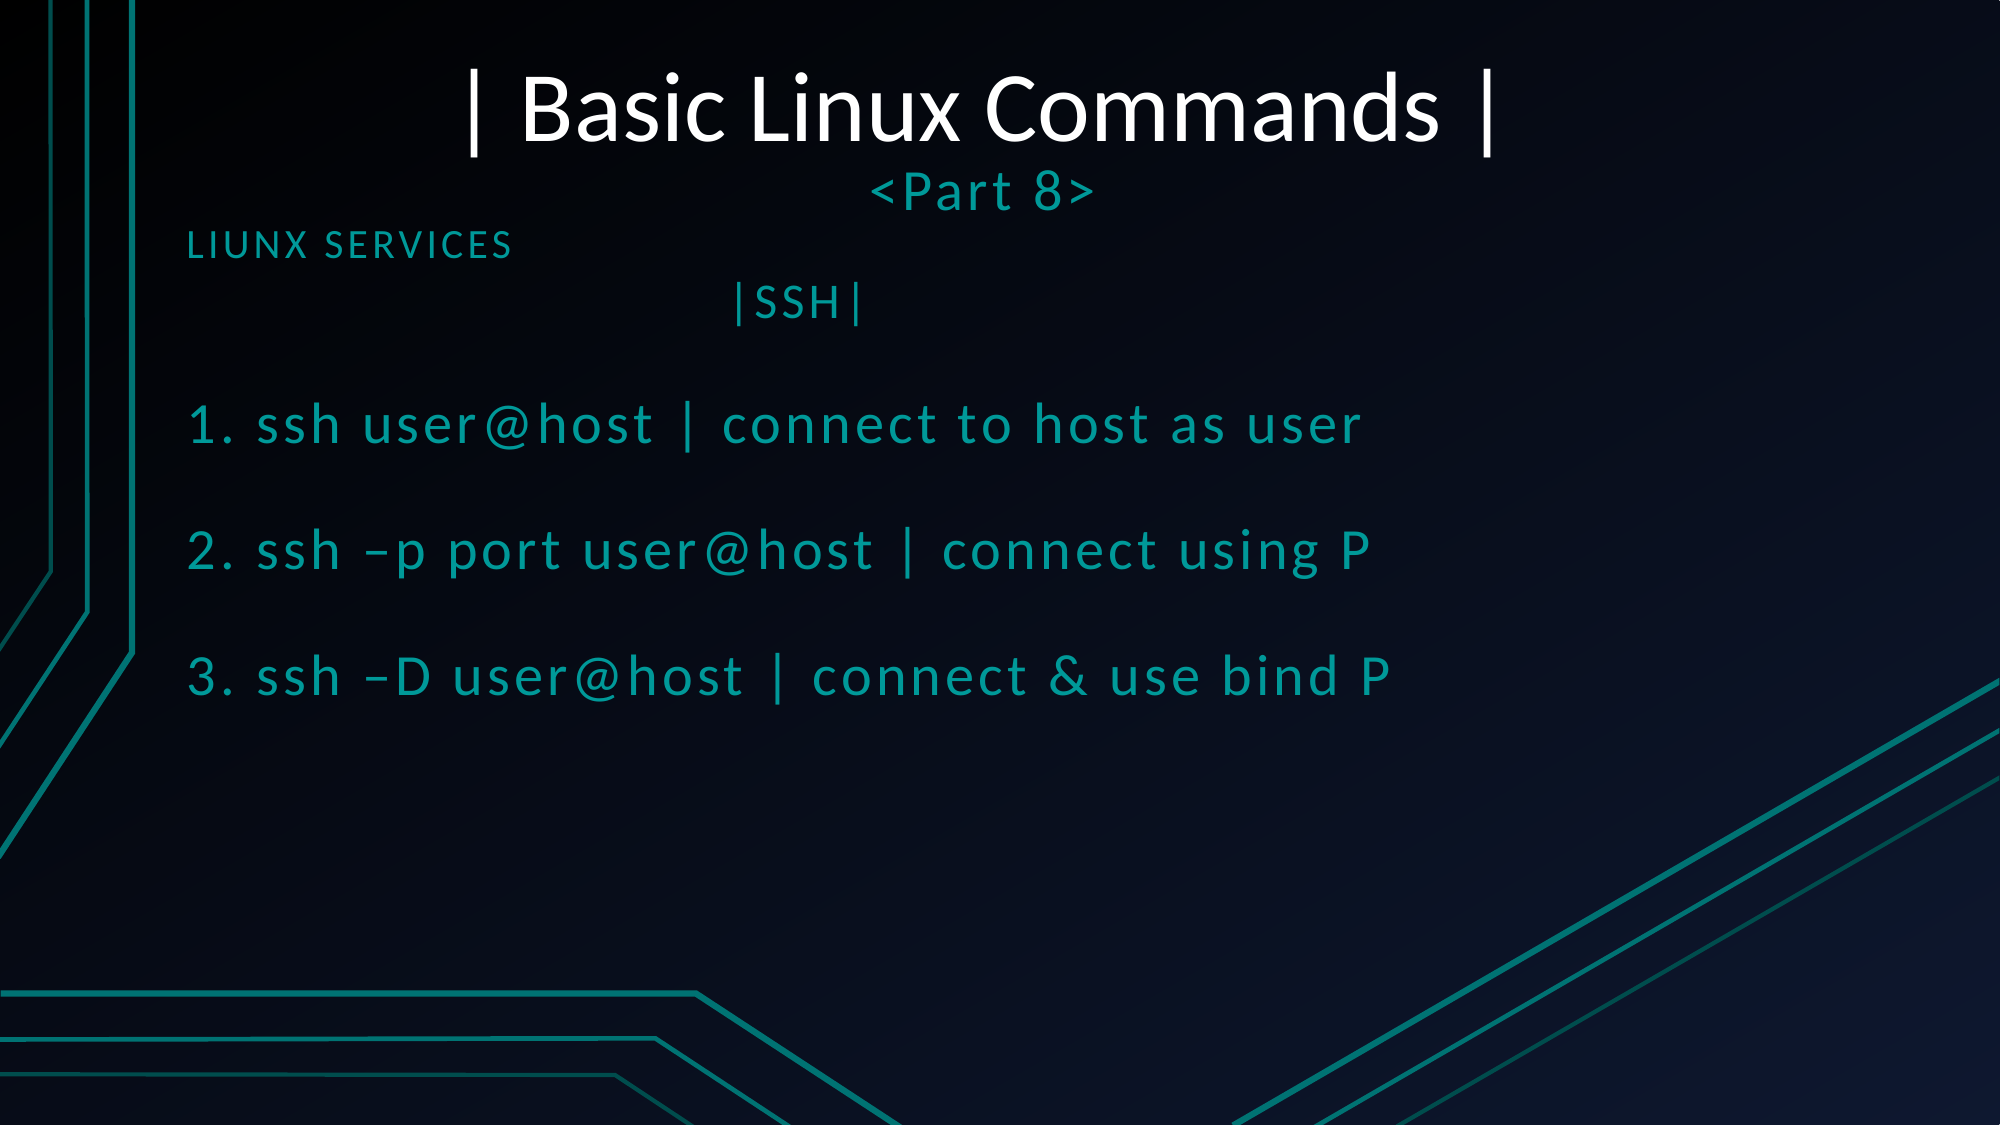

# | Basic Linux Commands |
<Part 8>
LIUNX SERVICES
                               |SSH|

1. ssh user@host | connect to host as user

2. ssh –p port user@host | connect using P

3. ssh –D user@host | connect & use bind P